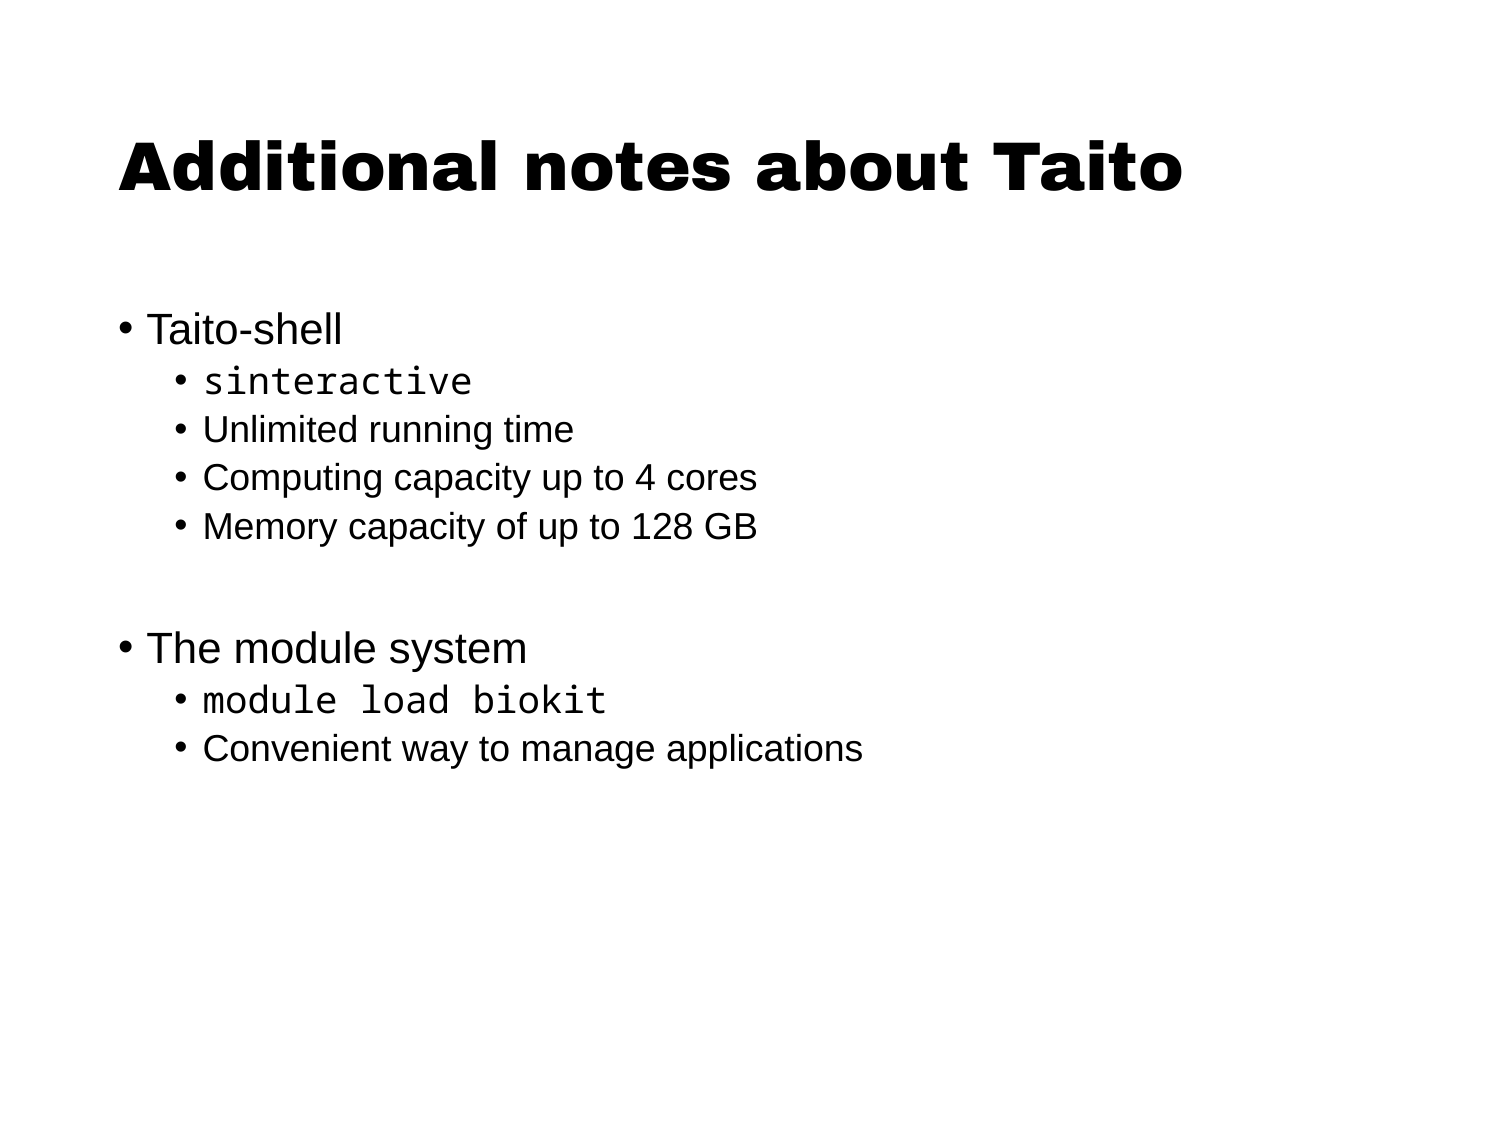

# Additional notes about Taito
Taito-shell
sinteractive
Unlimited running time
Computing capacity up to 4 cores
Memory capacity of up to 128 GB

The module system
module load biokit
Convenient way to manage applications